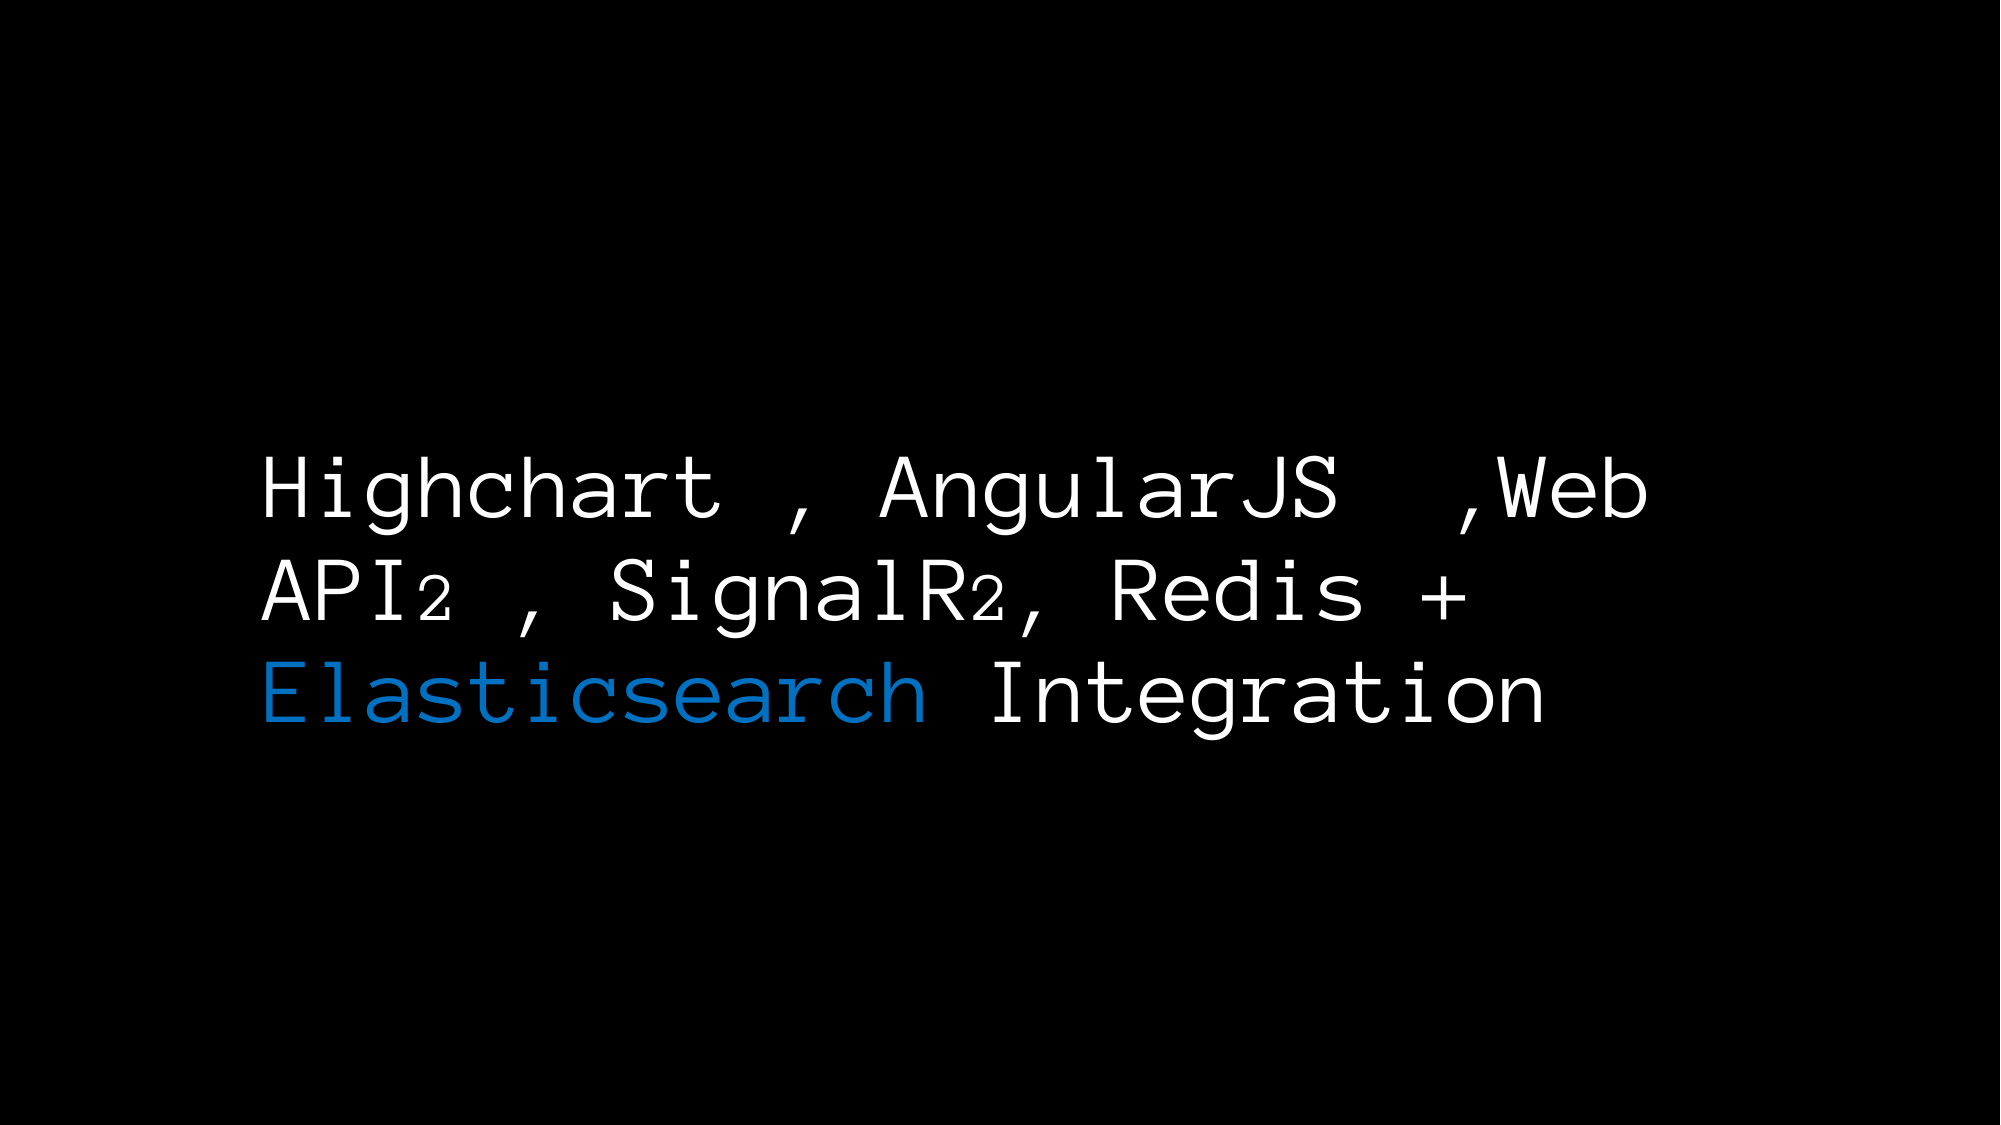

# Highchart , AngularJS  ,Web API2 , SignalR2, Redis + Elasticsearch Integration